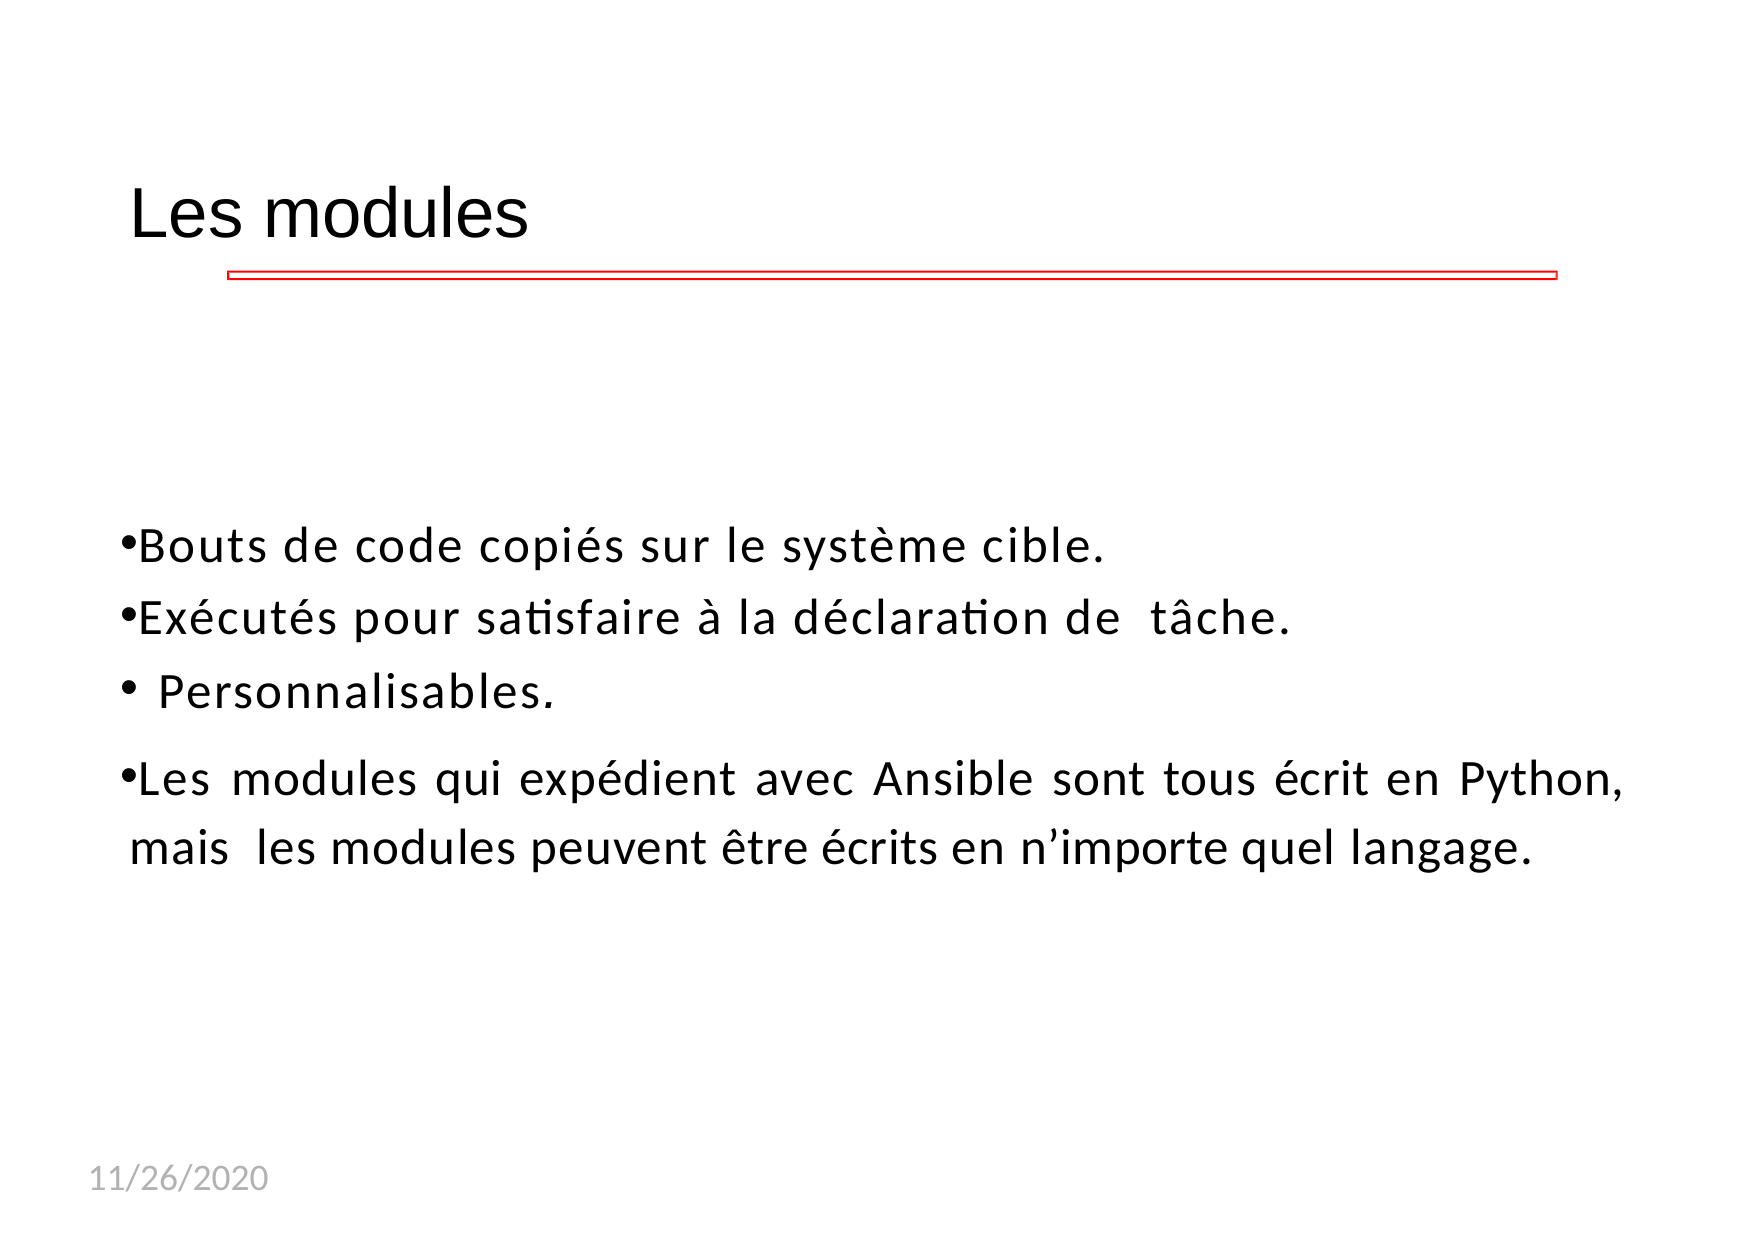

# Les modules
Bouts de code copiés sur le système cible.
Exécutés pour satisfaire à la déclaration de  tâche.
Personnalisables.
Les modules qui expédient avec Ansible sont tous écrit en Python, mais  les modules peuvent être écrits en n’importe quel langage.
11/26/2020